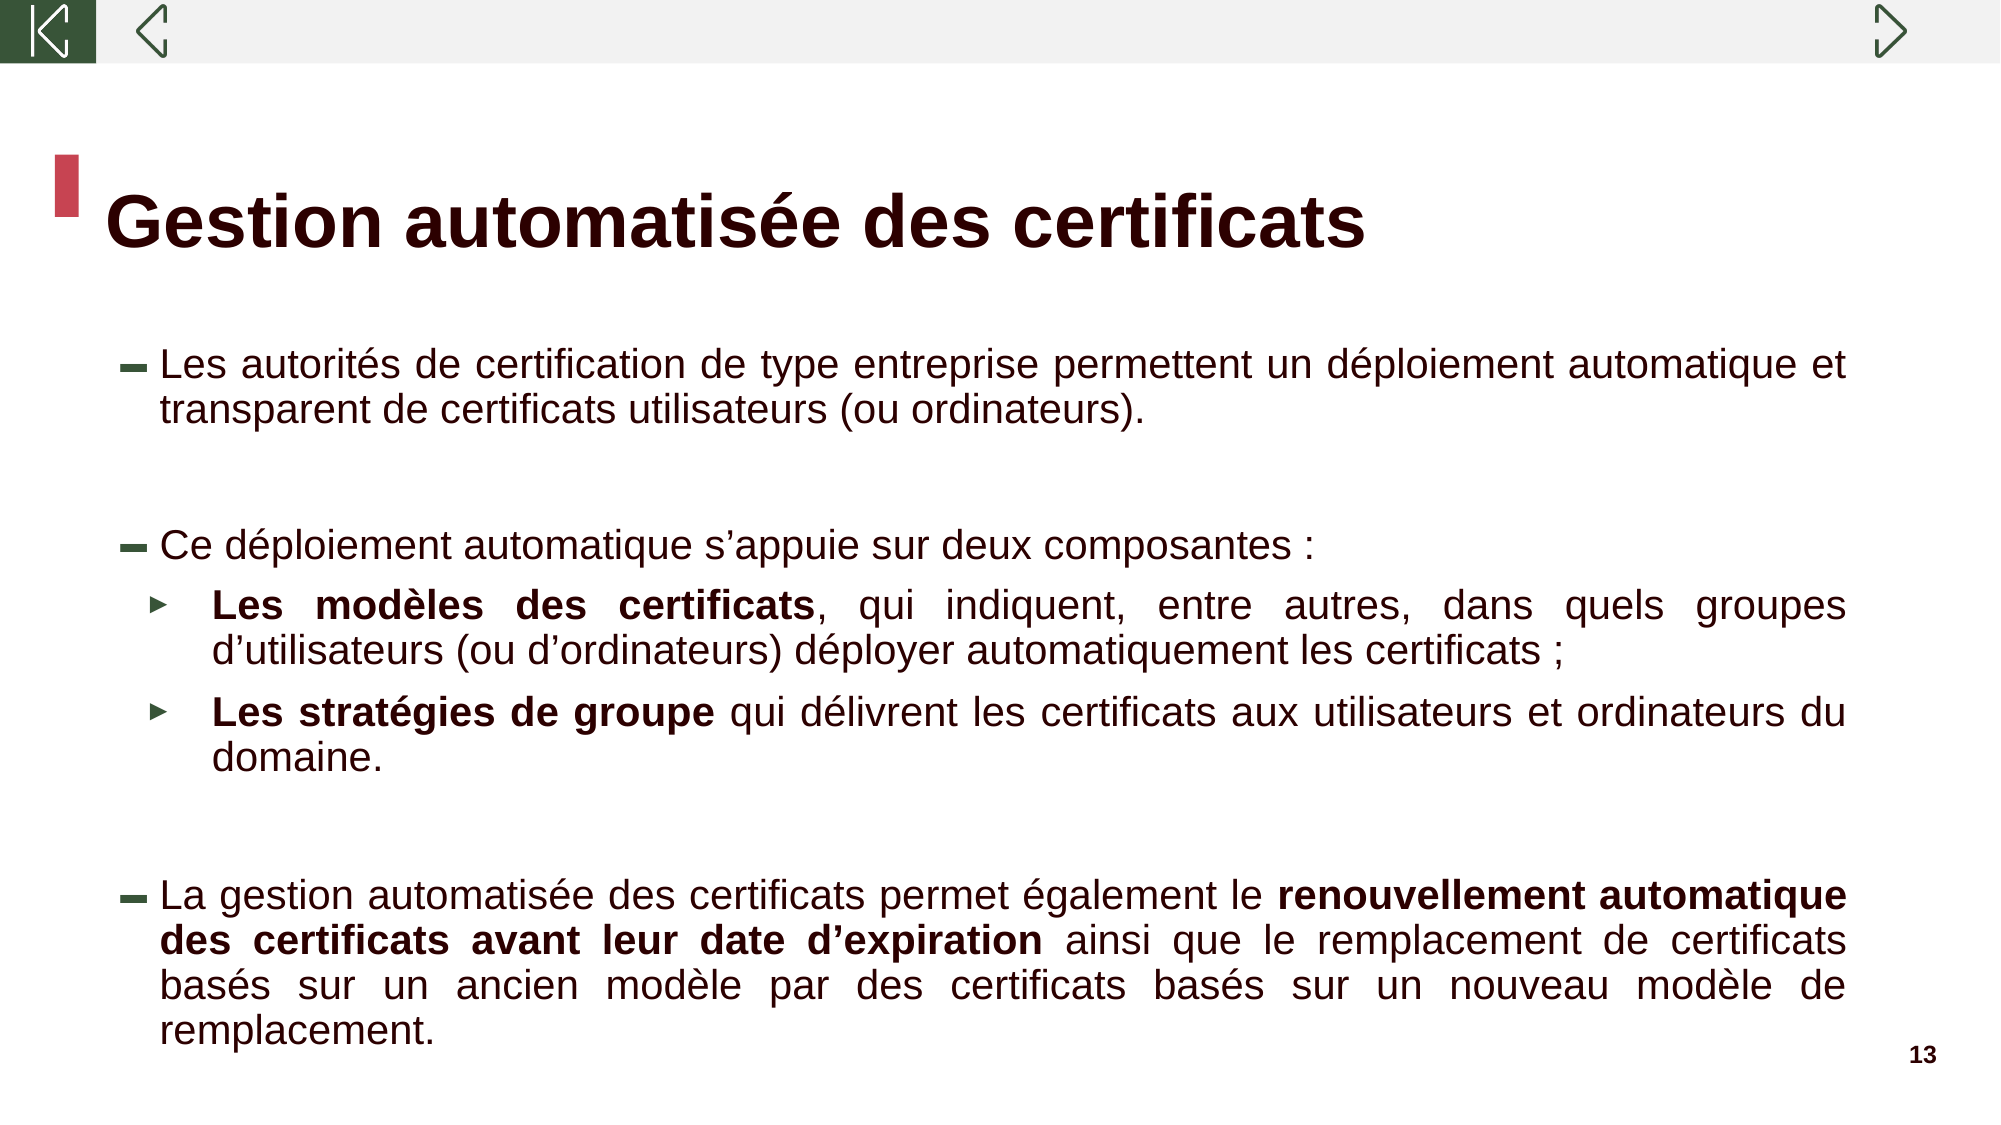

# Gestion automatisée des certificats
Les autorités de certification de type entreprise permettent un déploiement automatique et transparent de certificats utilisateurs (ou ordinateurs).

Ce déploiement automatique s’appuie sur deux composantes :
Les modèles des certificats, qui indiquent, entre autres, dans quels groupes d’utilisateurs (ou d’ordinateurs) déployer automatiquement les certificats ;
Les stratégies de groupe qui délivrent les certificats aux utilisateurs et ordinateurs du domaine.

La gestion automatisée des certificats permet également le renouvellement automatique des certificats avant leur date d’expiration ainsi que le remplacement de certificats basés sur un ancien modèle par des certificats basés sur un nouveau modèle de remplacement.

13